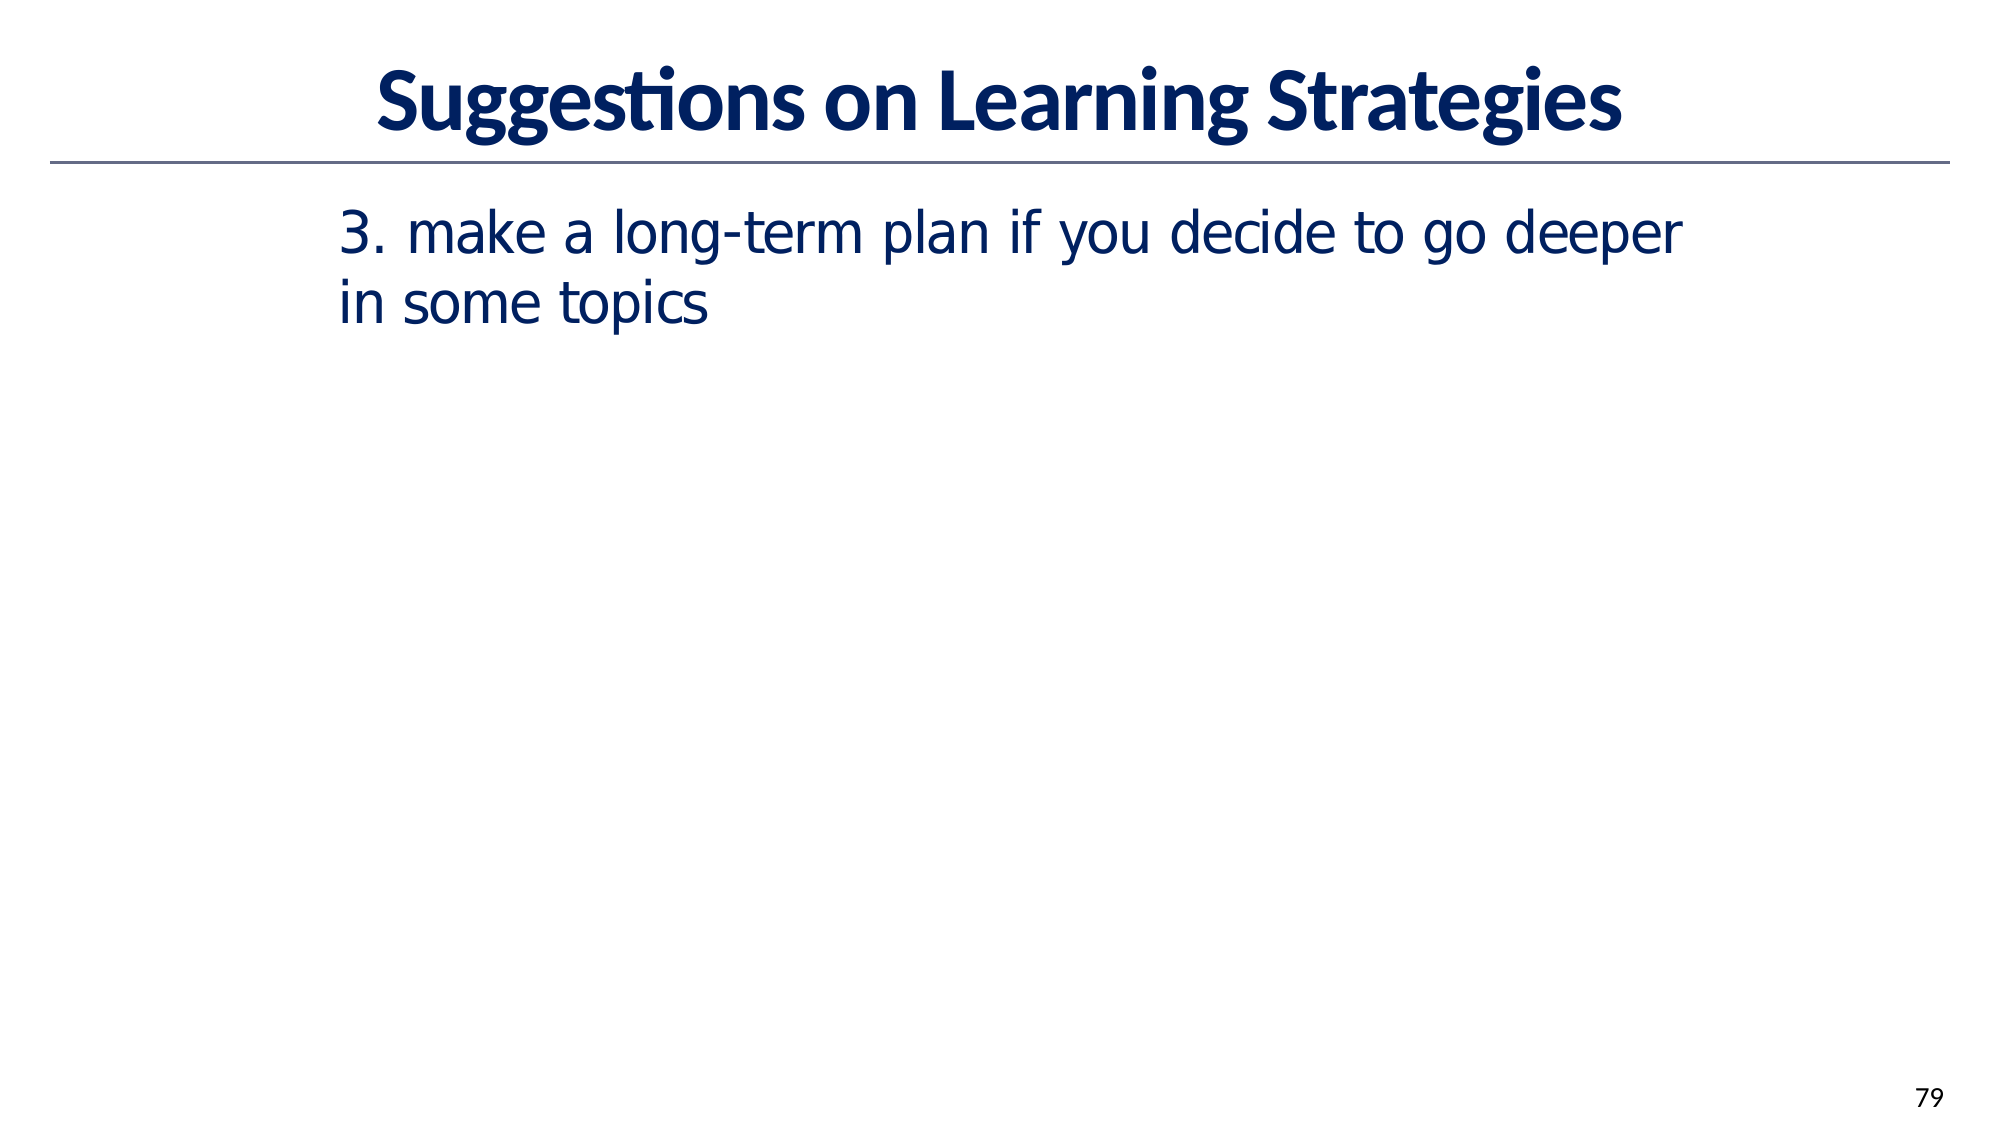

# Suggestions on Learning Strategies
3. make a long-term plan if you decide to go deeper in some topics

79